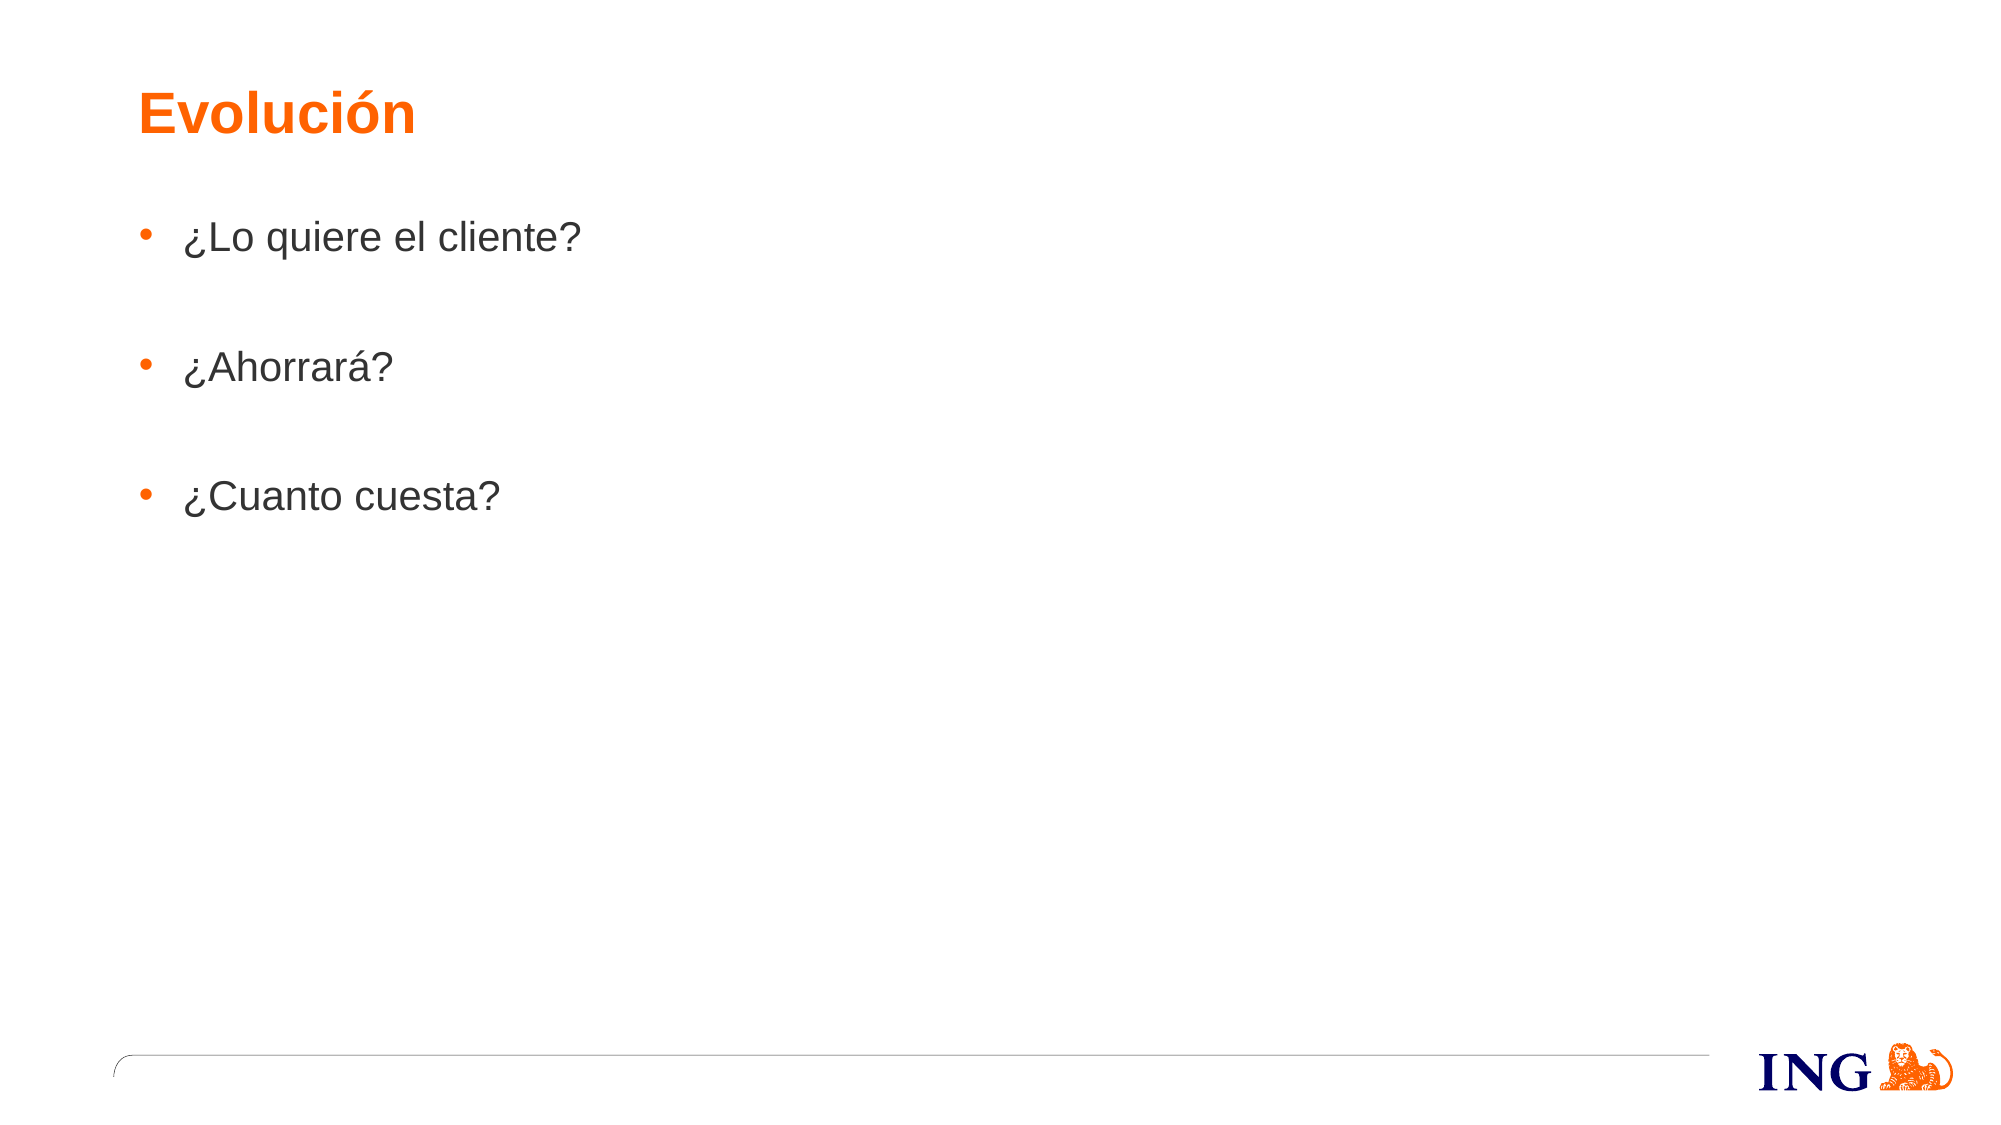

# Evolución
¿Lo quiere el cliente?

¿Ahorrará?

¿Cuanto cuesta?